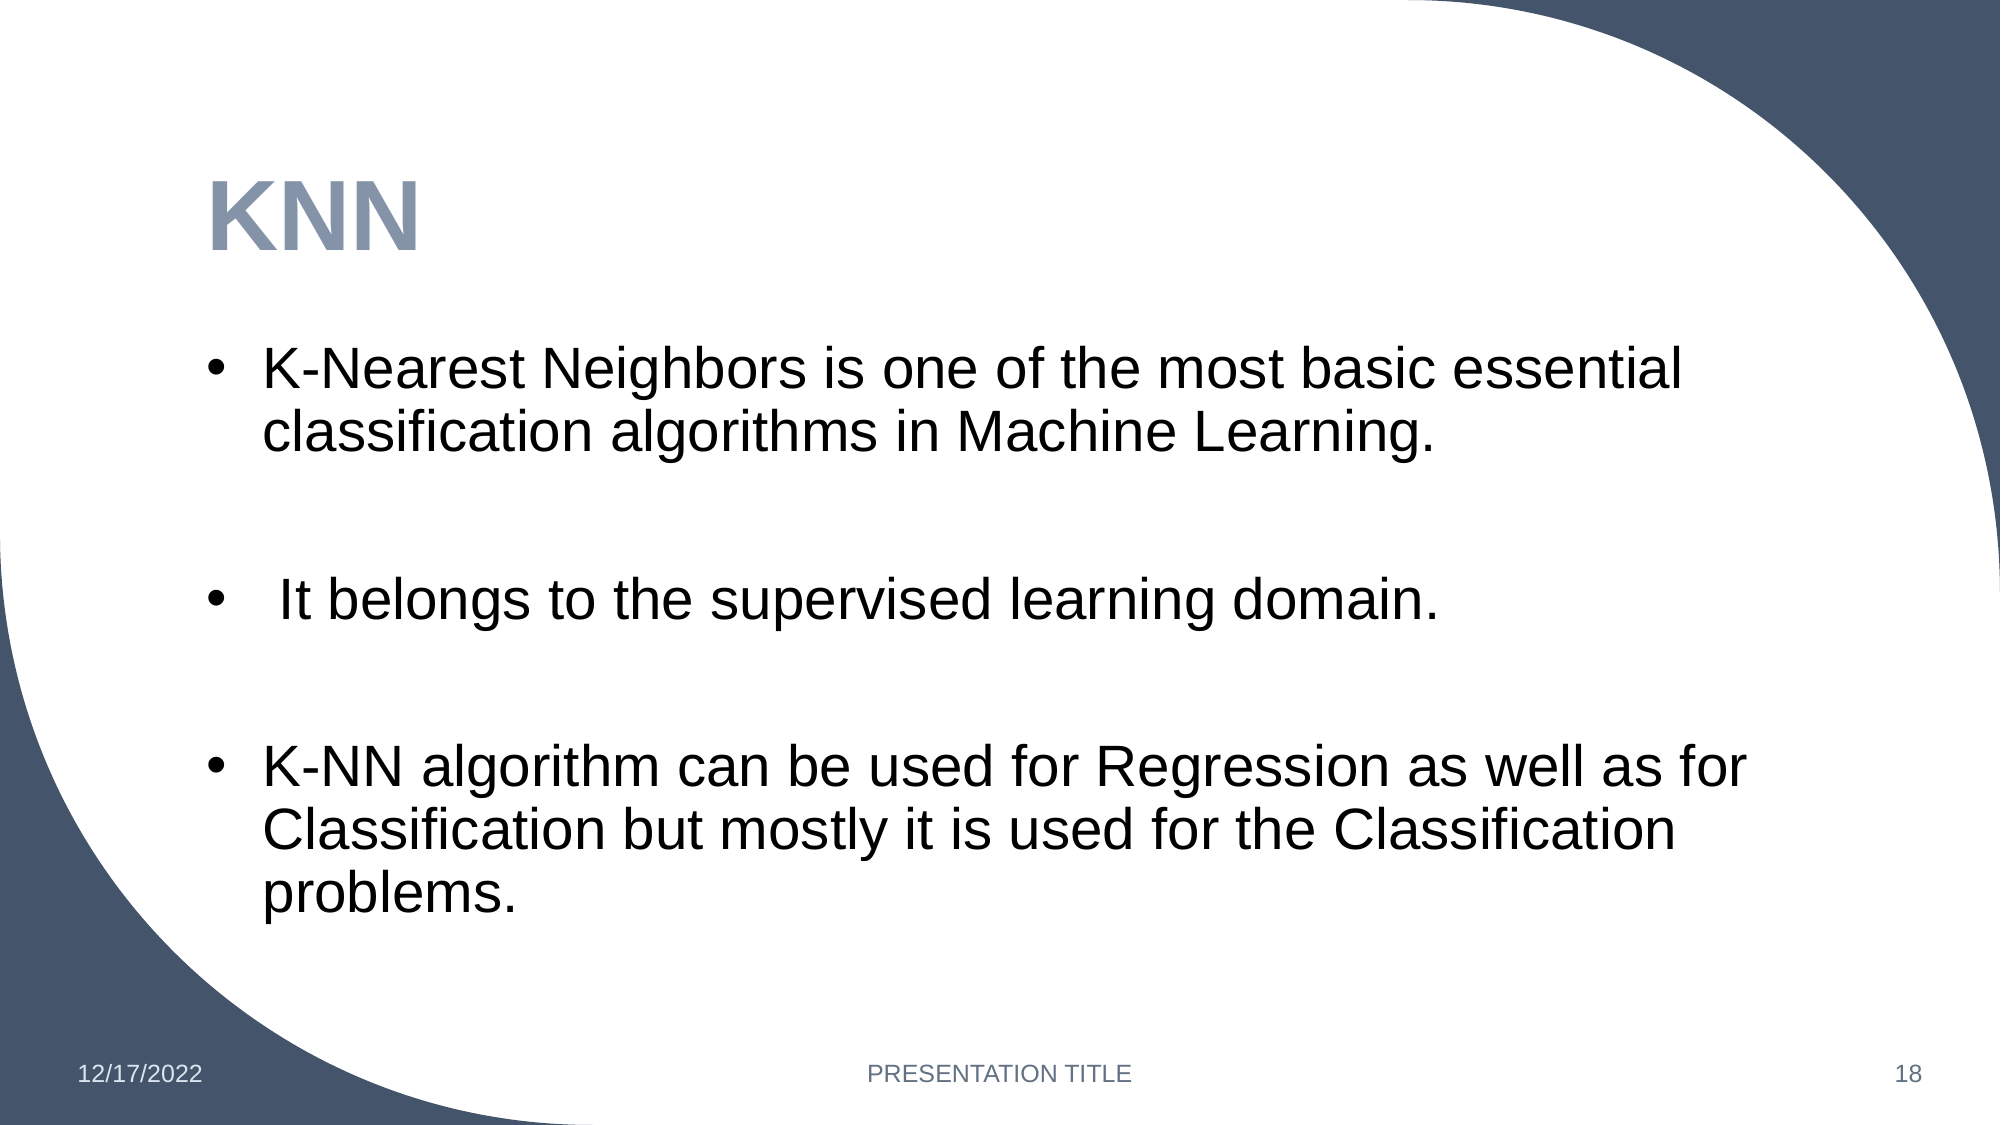

# KNN
K-Nearest Neighbors is one of the most basic essential classification algorithms in Machine Learning.

 It belongs to the supervised learning domain.

K-NN algorithm can be used for Regression as well as for Classification but mostly it is used for the Classification problems.
12/17/2022
PRESENTATION TITLE
18